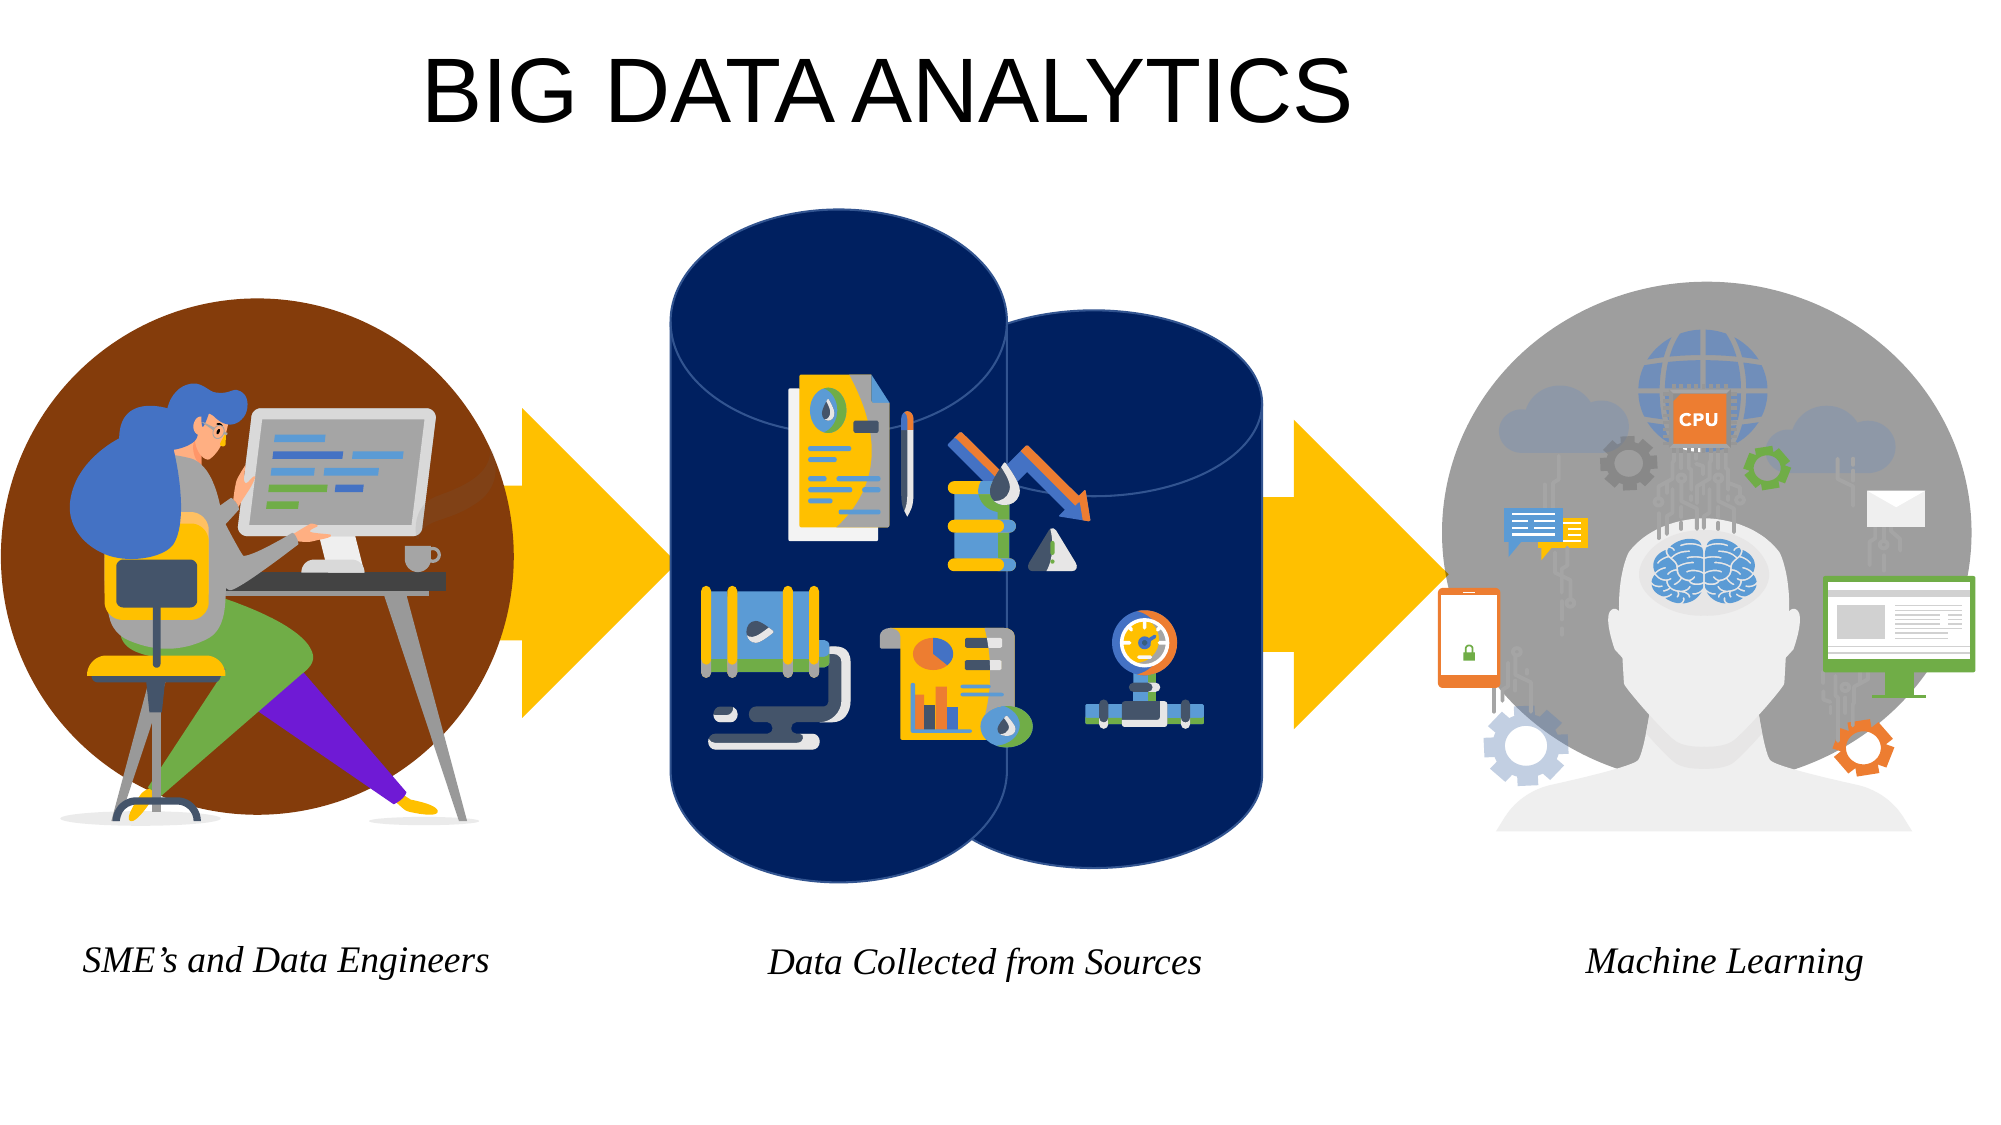

BIG DATA ANALYTICS

SME’s and Data Engineers
Machine Learning
 Data Collected from Sources